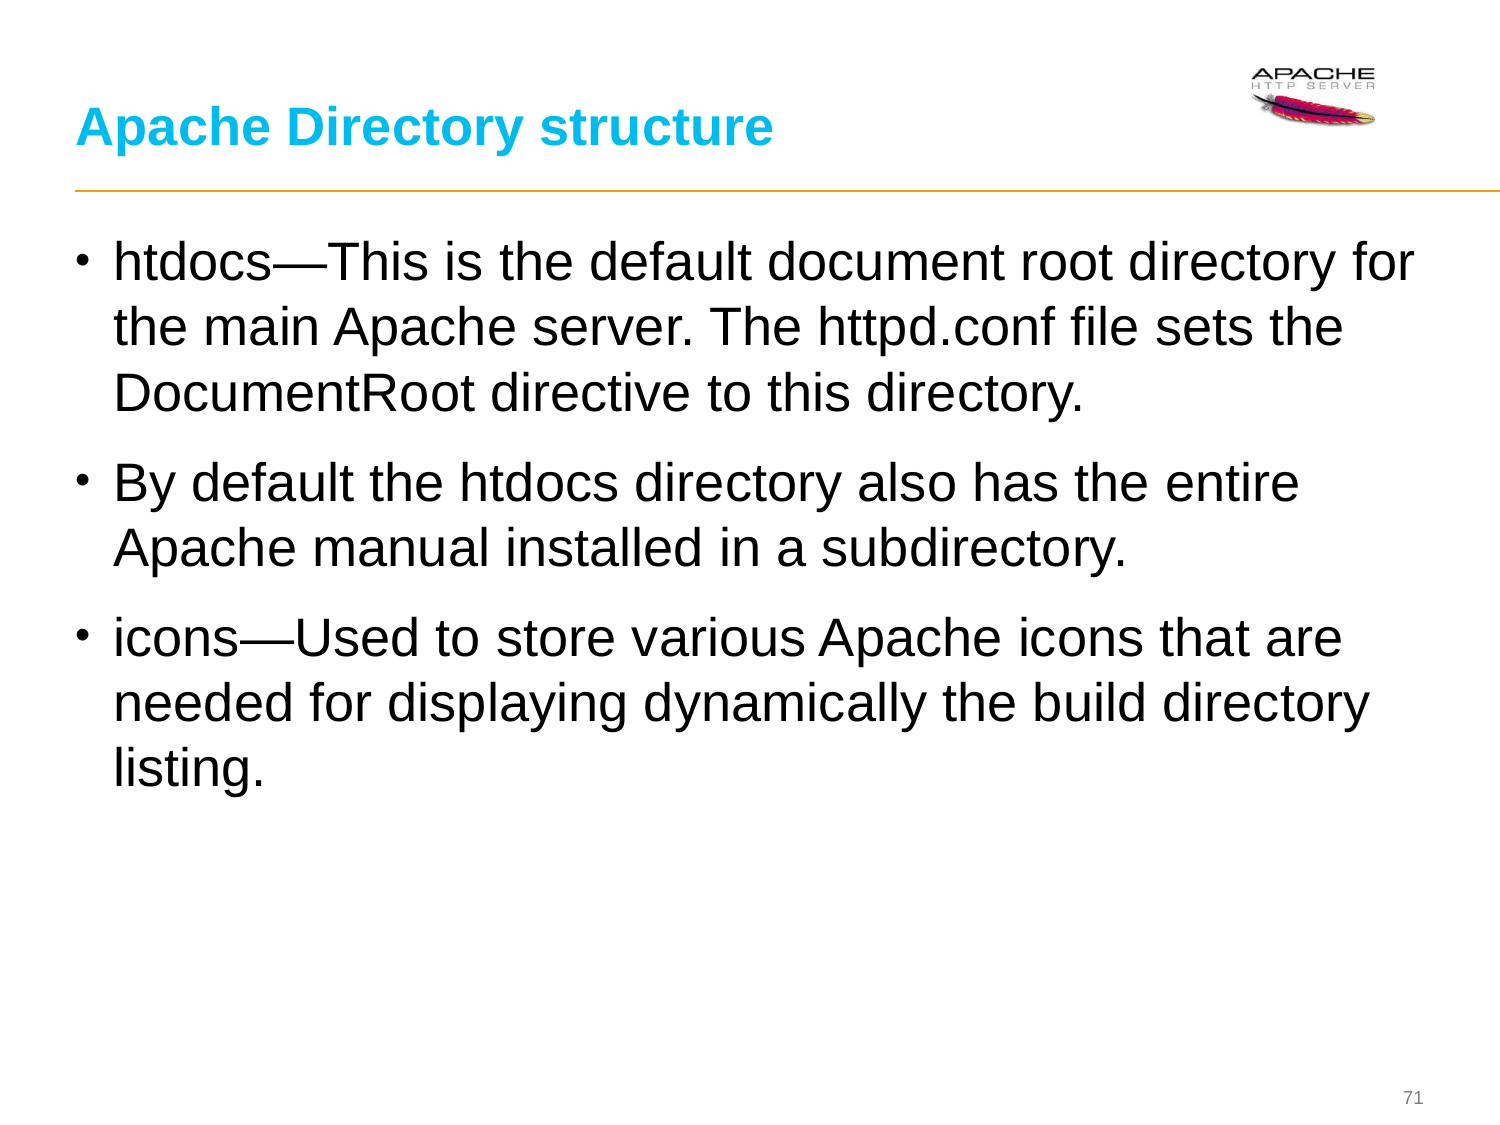

# Apache Directory structure
htdocs—This is the default document root directory for the main Apache server. The httpd.conf file sets the DocumentRoot directive to this directory.
By default the htdocs directory also has the entire Apache manual installed in a subdirectory.
icons—Used to store various Apache icons that are needed for displaying dynamically the build directory listing.